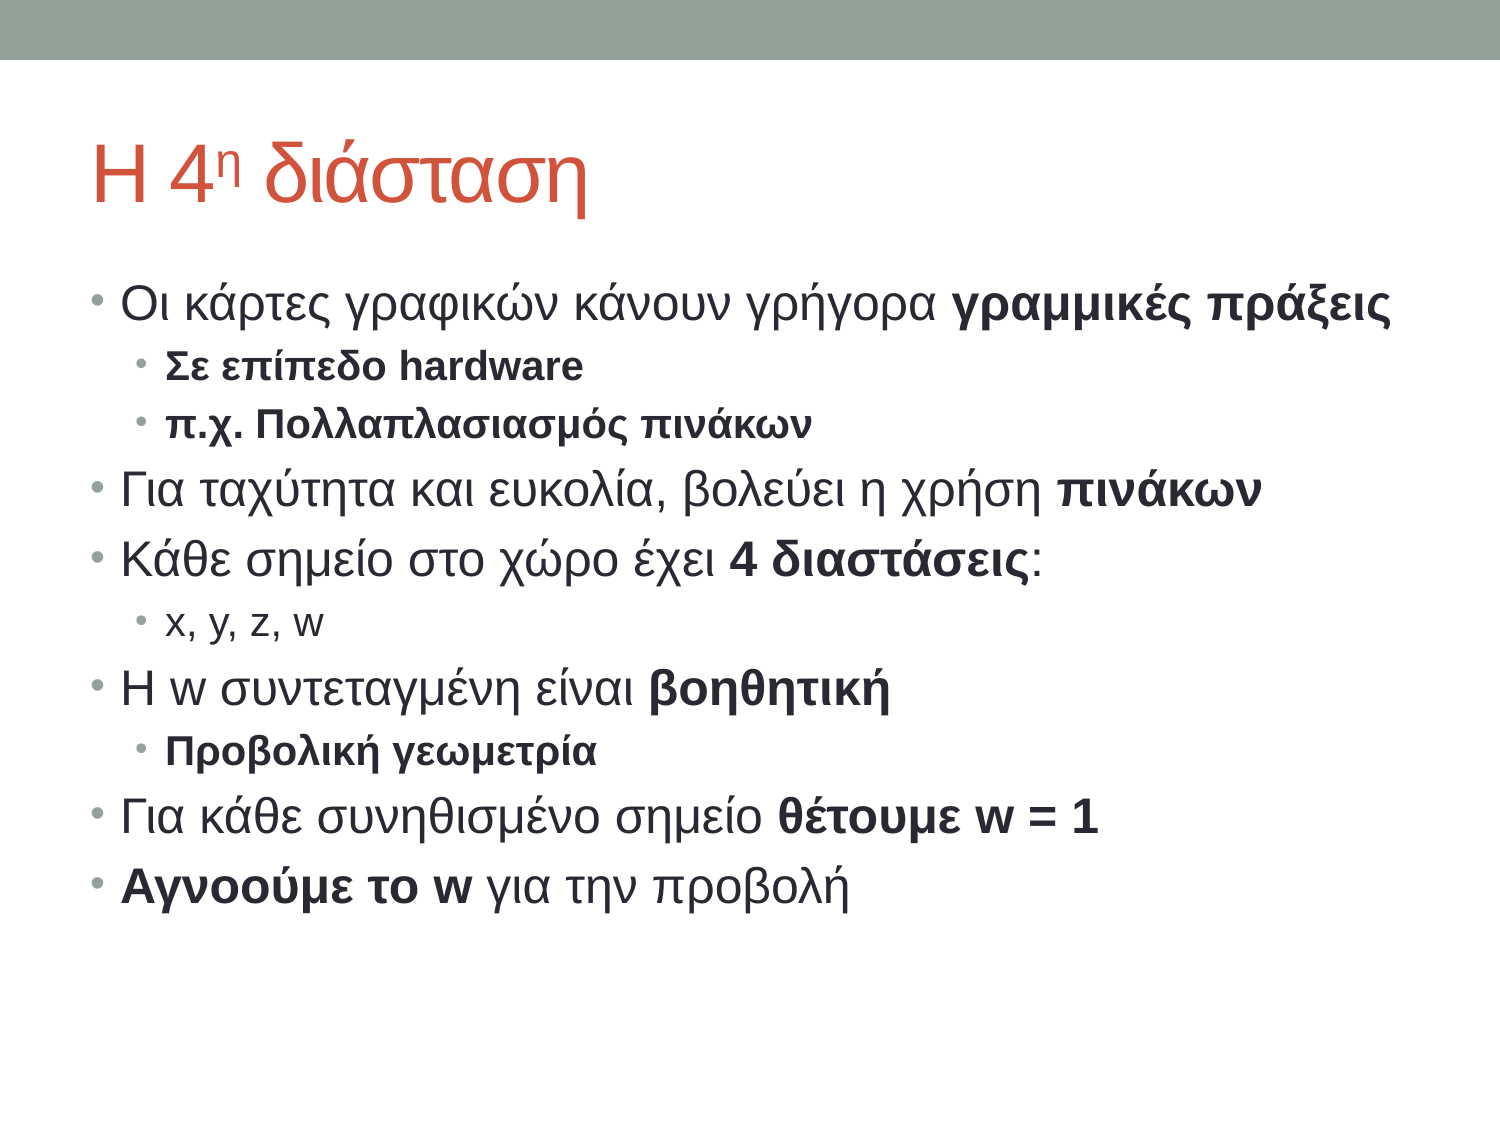

# Η 4η διάσταση
Οι κάρτες γραφικών κάνουν γρήγορα γραμμικές πράξεις
Σε επίπεδο hardware
π.χ. Πολλαπλασιασμός πινάκων
Για ταχύτητα και ευκολία, βολεύει η χρήση πινάκων
Κάθε σημείο στο χώρο έχει 4 διαστάσεις:
x, y, z, w
Η w συντεταγμένη είναι βοηθητική
Προβολική γεωμετρία
Για κάθε συνηθισμένο σημείο θέτουμε w = 1
Αγνοούμε το w για την προβολή